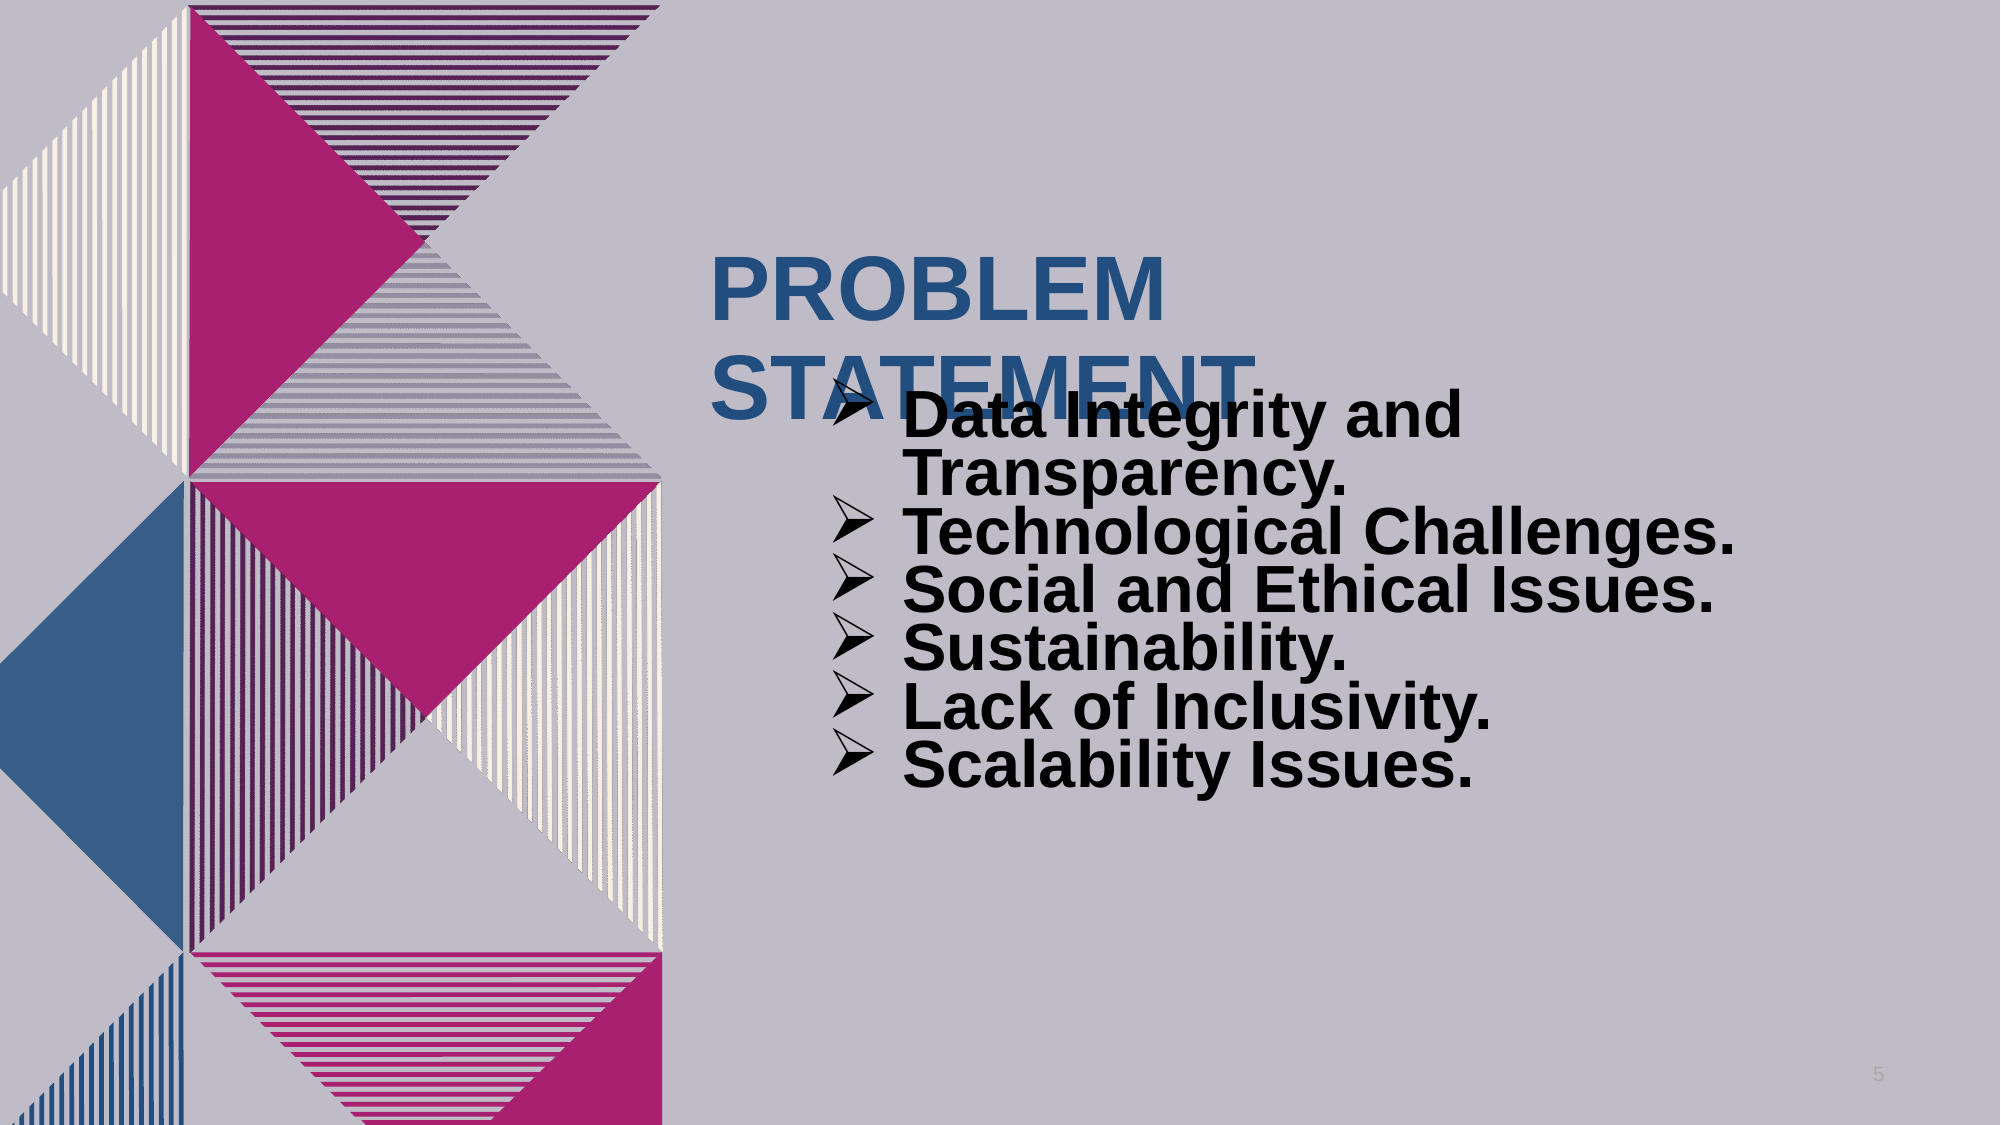

# PROBLEM STATEMENT
Data Integrity and Transparency.
Technological Challenges.
Social and Ethical Issues.
Sustainability.
Lack of Inclusivity.
Scalability Issues.
5